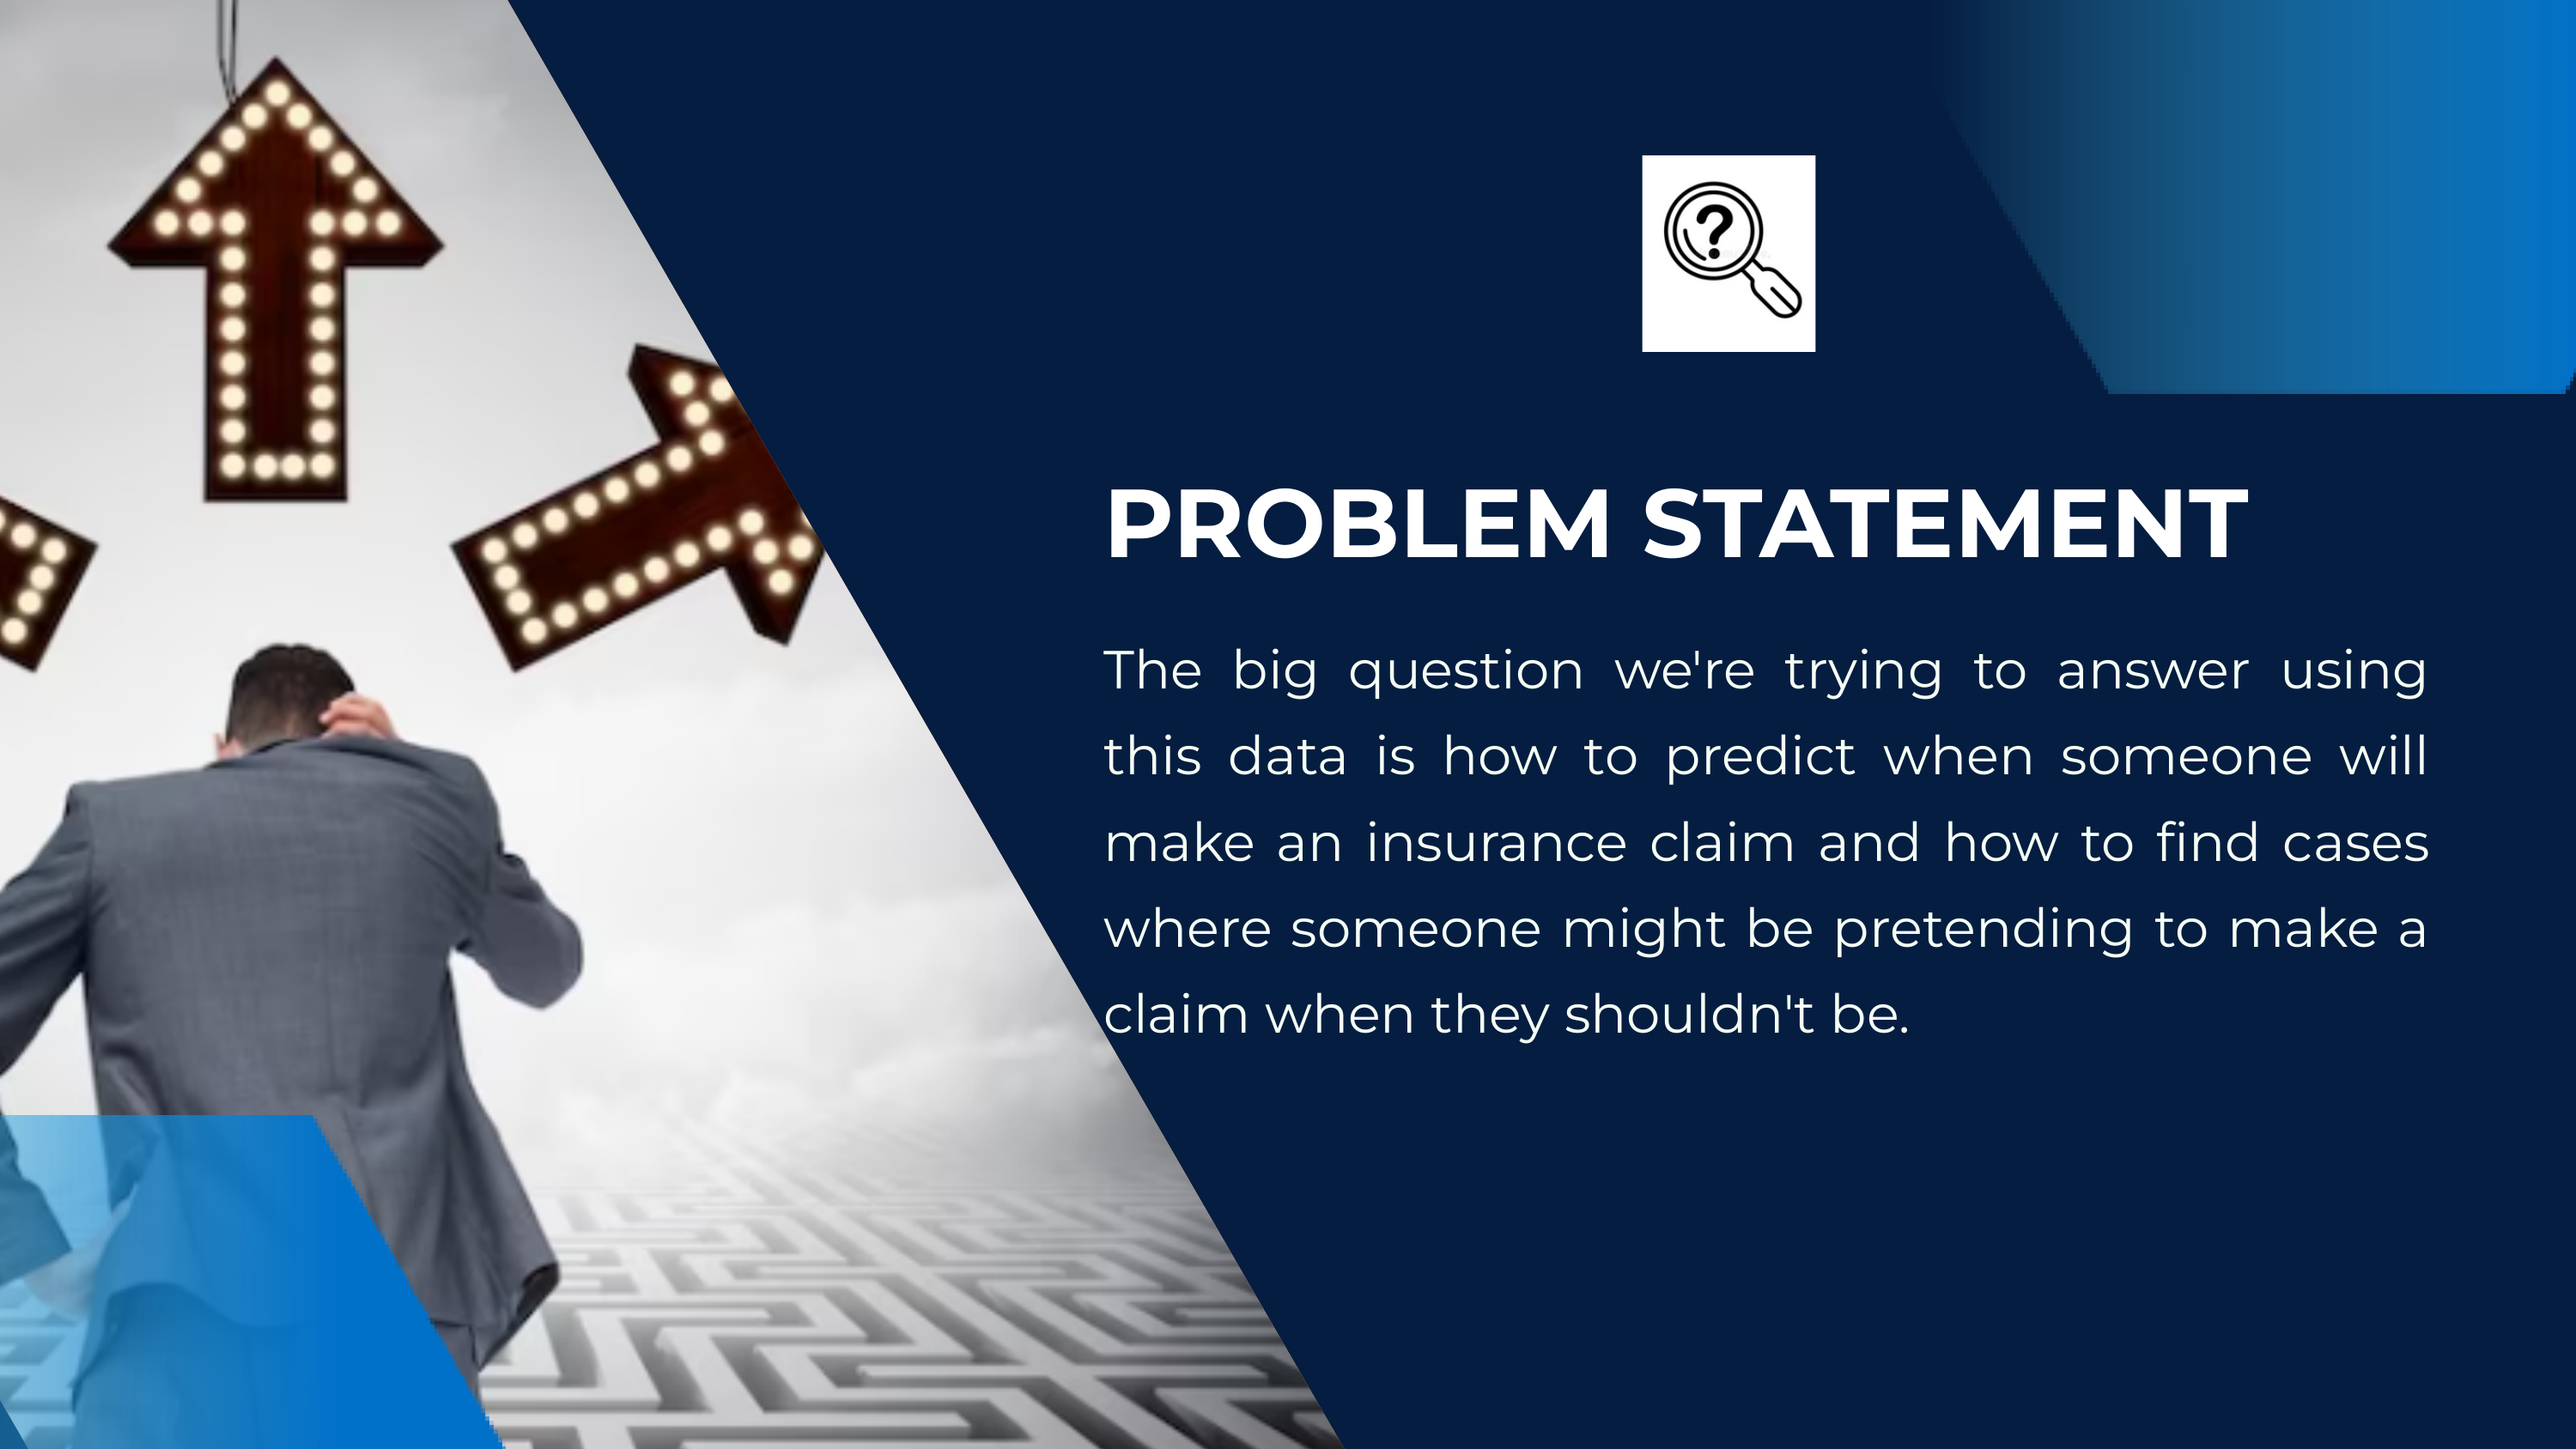

PROBLEM STATEMENT
The big question we're trying to answer using this data is how to predict when someone will make an insurance claim and how to find cases where someone might be pretending to make a claim when they shouldn't be.